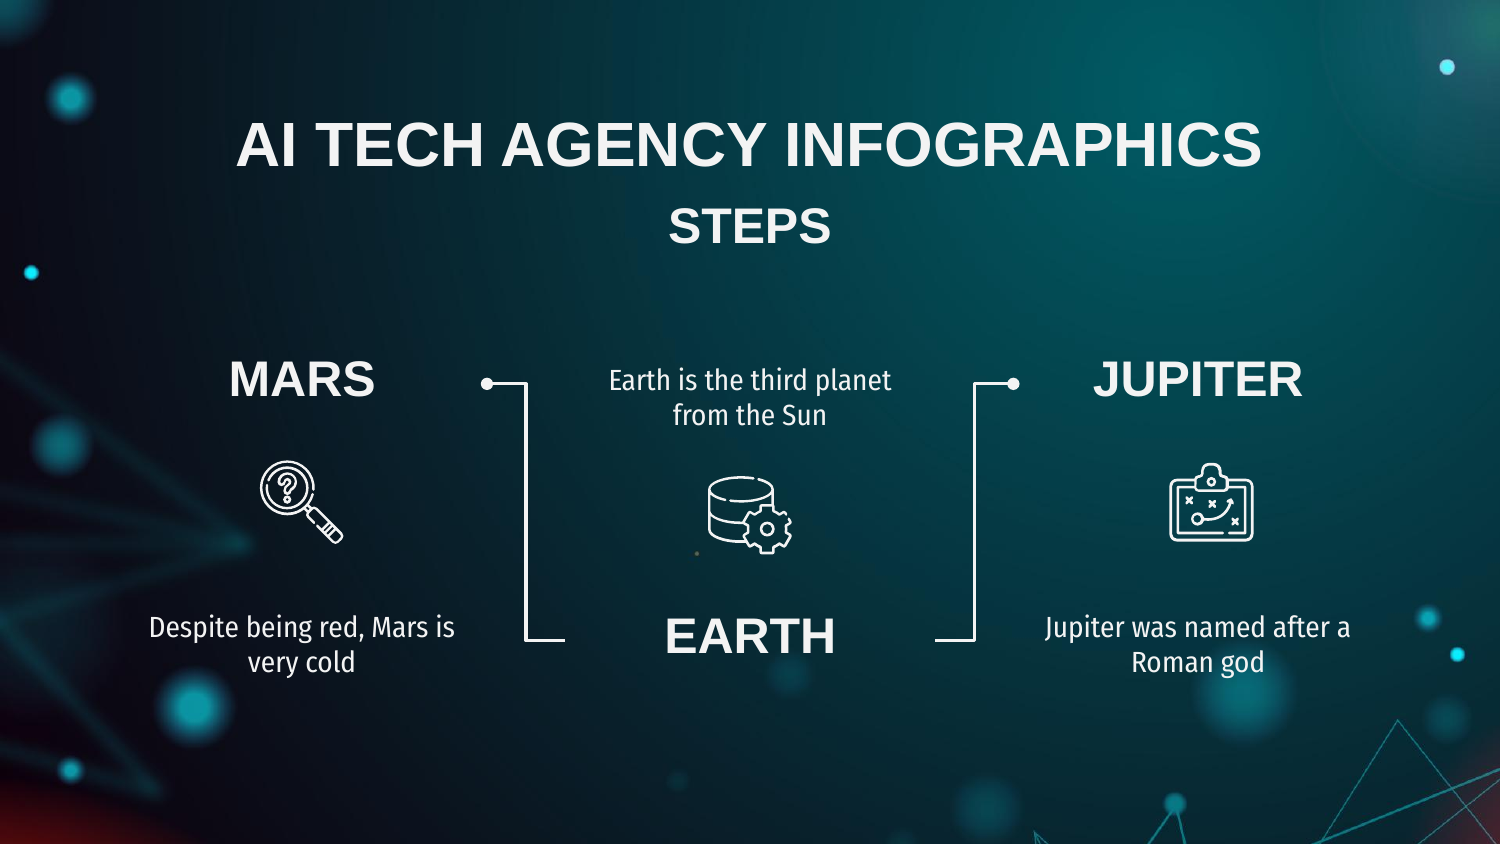

# AI TECH AGENCY INFOGRAPHICS
STEPS
MARS
Despite being red, Mars is very cold
Earth is the third planet from the Sun
EARTH
JUPITER
Jupiter was named after a Roman god